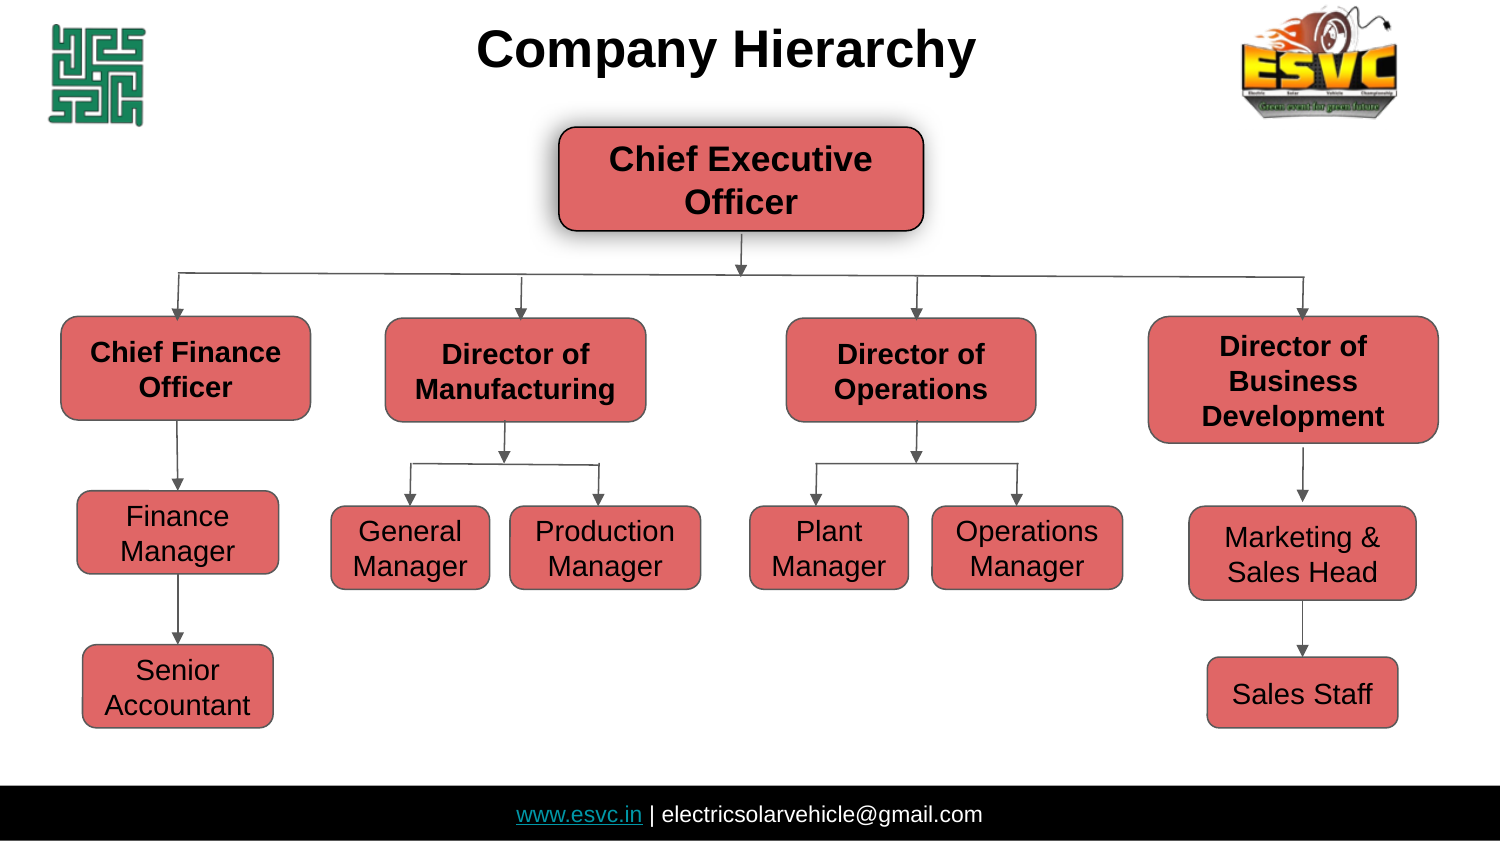

# Company Hierarchy

Chief Executive Officer
Chief Finance Officer
Director of Business Development
Director of Manufacturing
Director of Operations
Finance Manager
General Manager
Production Manager
Plant Manager
Operations Manager
Marketing & Sales Head
Senior Accountant
Sales Staff